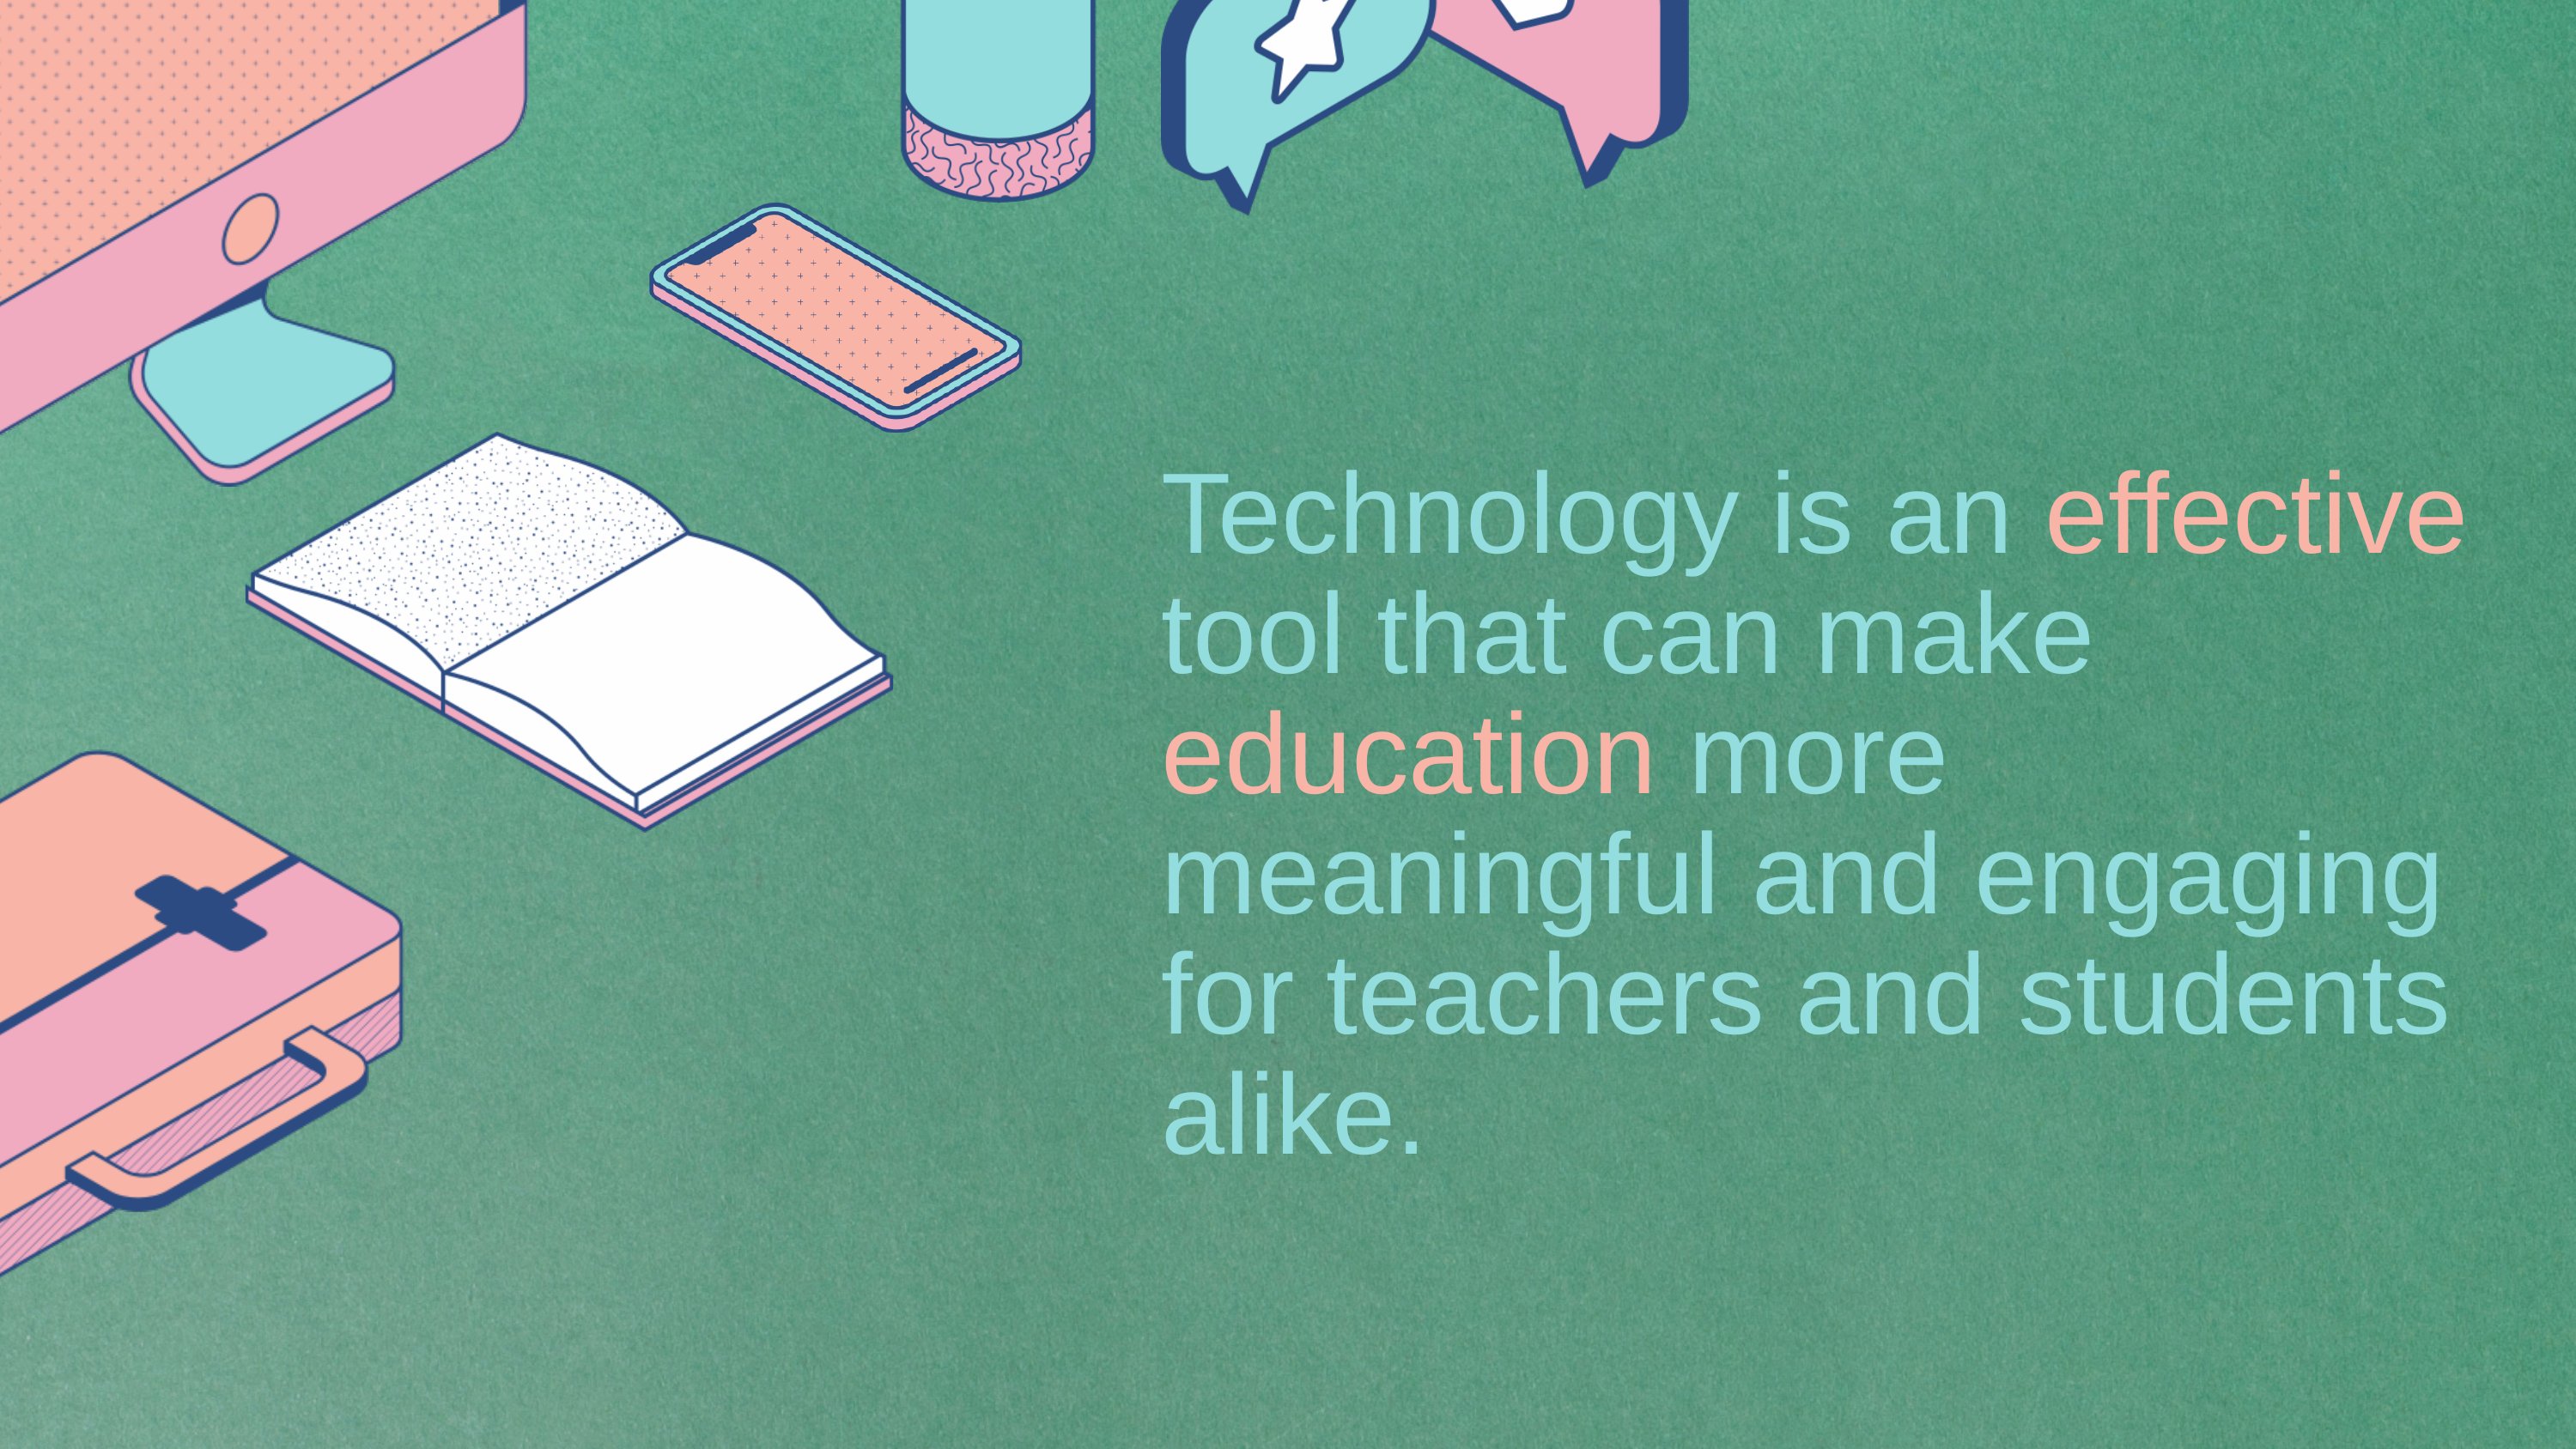

Technology is an effective tool that can make education more meaningful and engaging for teachers and students alike.